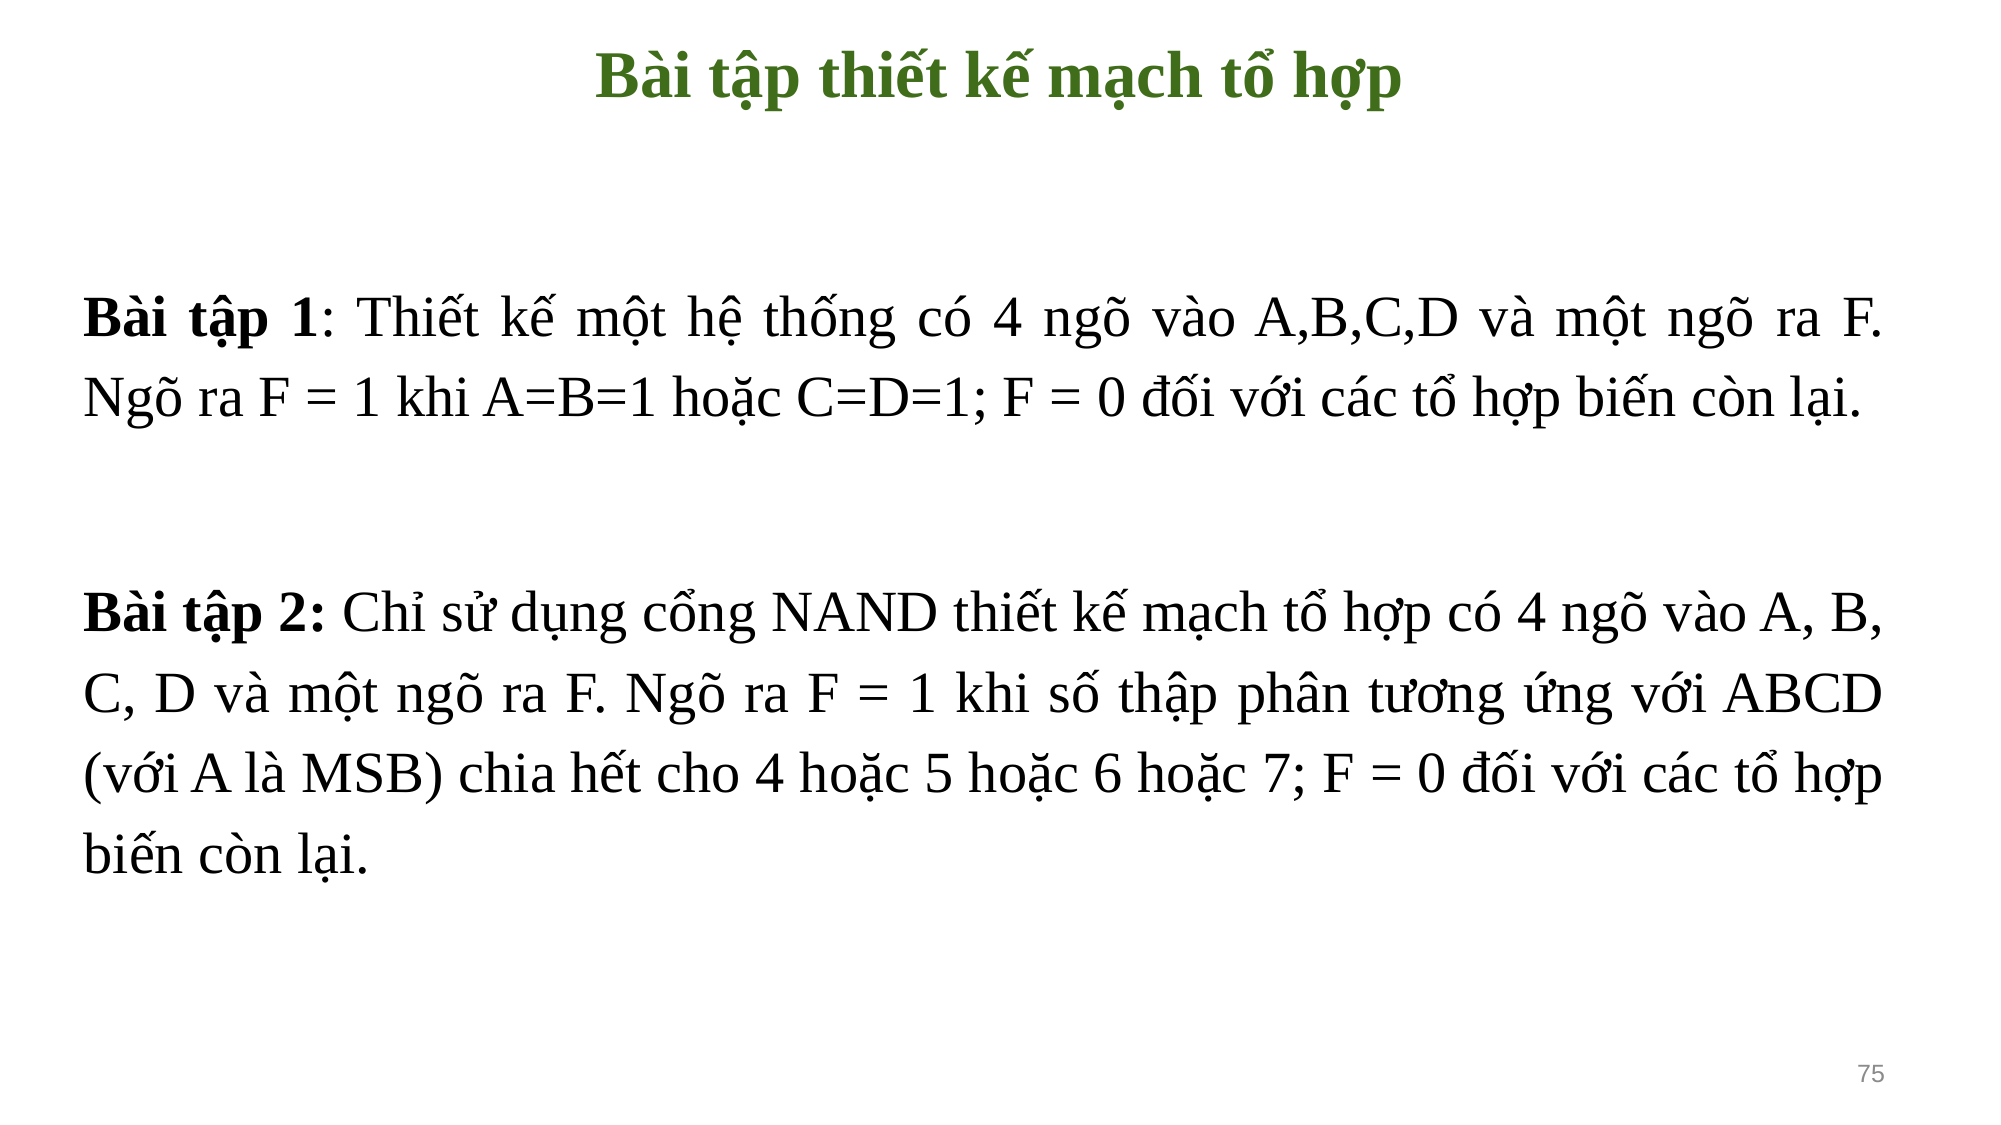

# Bài tập thiết kế mạch tổ hợp
Bài tập 1: Thiết kế một hệ thống có 4 ngõ vào A,B,C,D và một ngõ ra F. Ngõ ra F = 1 khi A=B=1 hoặc C=D=1; F = 0 đối với các tổ hợp biến còn lại.
Bài tập 2: Chỉ sử dụng cổng NAND thiết kế mạch tổ hợp có 4 ngõ vào A, B, C, D và một ngõ ra F. Ngõ ra F = 1 khi số thập phân tương ứng với ABCD (với A là MSB) chia hết cho 4 hoặc 5 hoặc 6 hoặc 7; F = 0 đối với các tổ hợp biến còn lại.
75